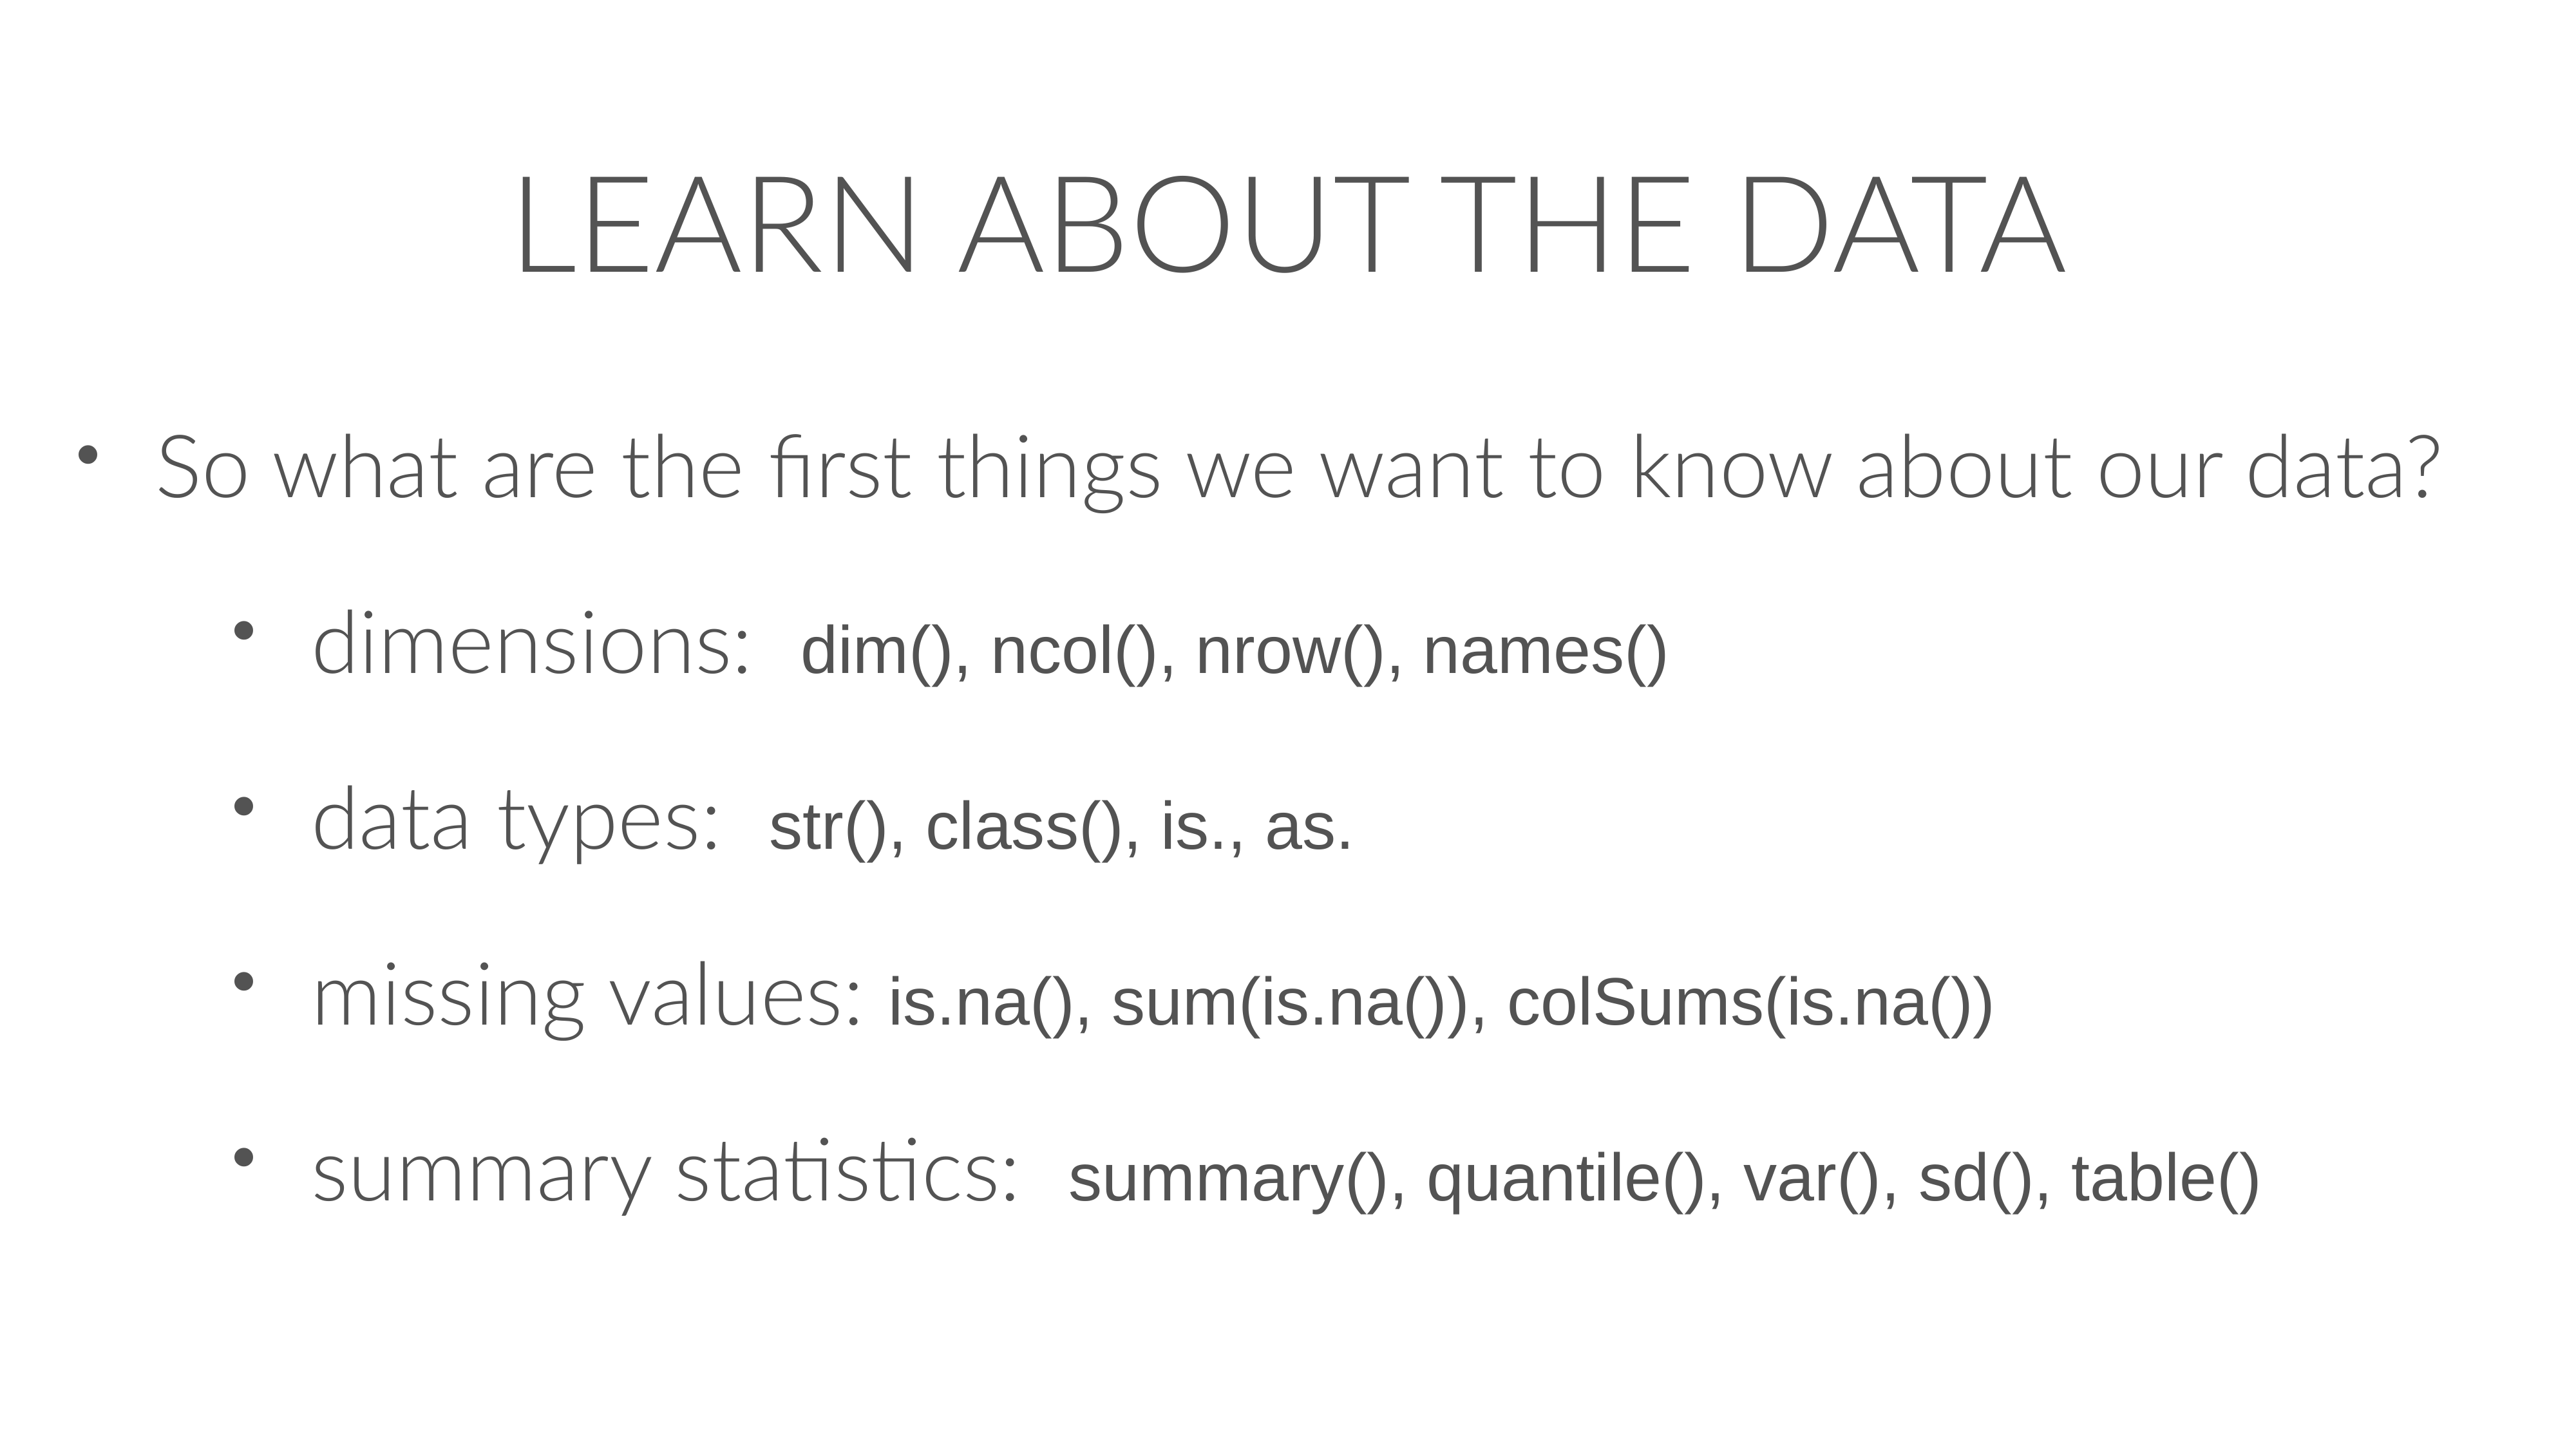

# learn about the data
So what are the first things we want to know about our data?
dimensions:  dim(), ncol(), nrow(), names()
data types:  str(), class(), is., as.
missing values: is.na(), sum(is.na()), colSums(is.na())
summary statistics:  summary(), quantile(), var(), sd(), table()